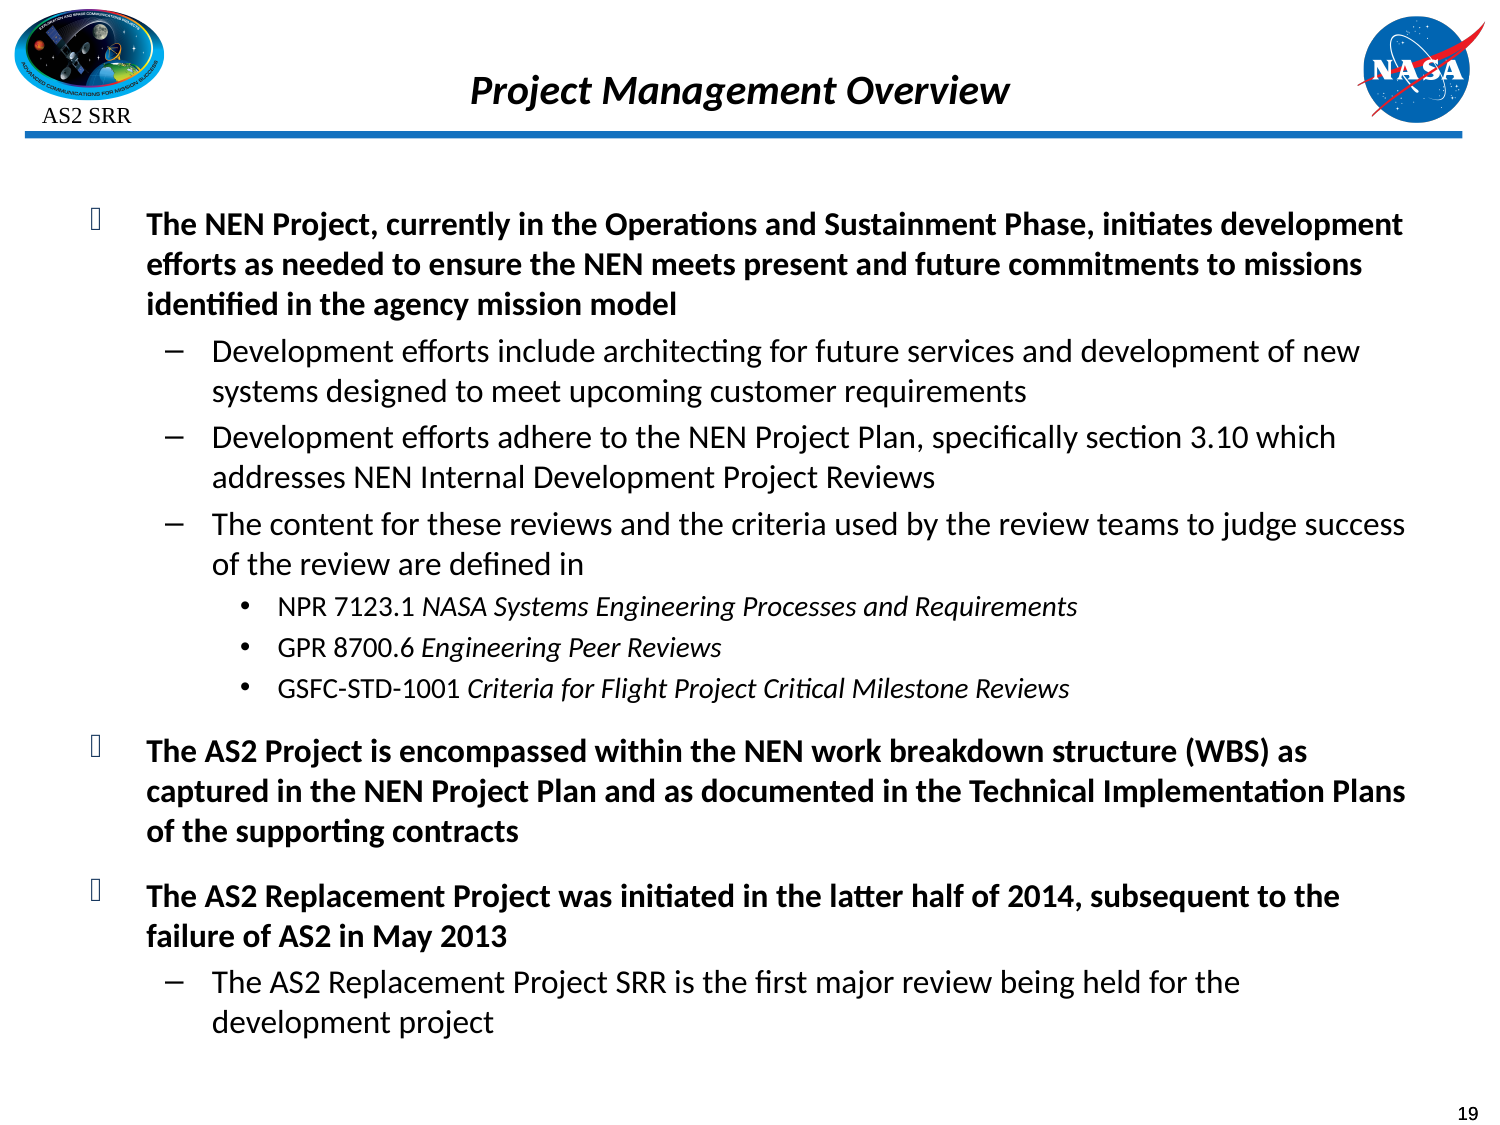

# Project Management Overview
The NEN Project, currently in the Operations and Sustainment Phase, initiates development efforts as needed to ensure the NEN meets present and future commitments to missions identified in the agency mission model
Development efforts include architecting for future services and development of new systems designed to meet upcoming customer requirements
Development efforts adhere to the NEN Project Plan, specifically section 3.10 which addresses NEN Internal Development Project Reviews
The content for these reviews and the criteria used by the review teams to judge success of the review are defined in
NPR 7123.1 NASA Systems Engineering Processes and Requirements
GPR 8700.6 Engineering Peer Reviews
GSFC-STD-1001 Criteria for Flight Project Critical Milestone Reviews
The AS2 Project is encompassed within the NEN work breakdown structure (WBS) as captured in the NEN Project Plan and as documented in the Technical Implementation Plans of the supporting contracts
The AS2 Replacement Project was initiated in the latter half of 2014, subsequent to the failure of AS2 in May 2013
The AS2 Replacement Project SRR is the first major review being held for the development project